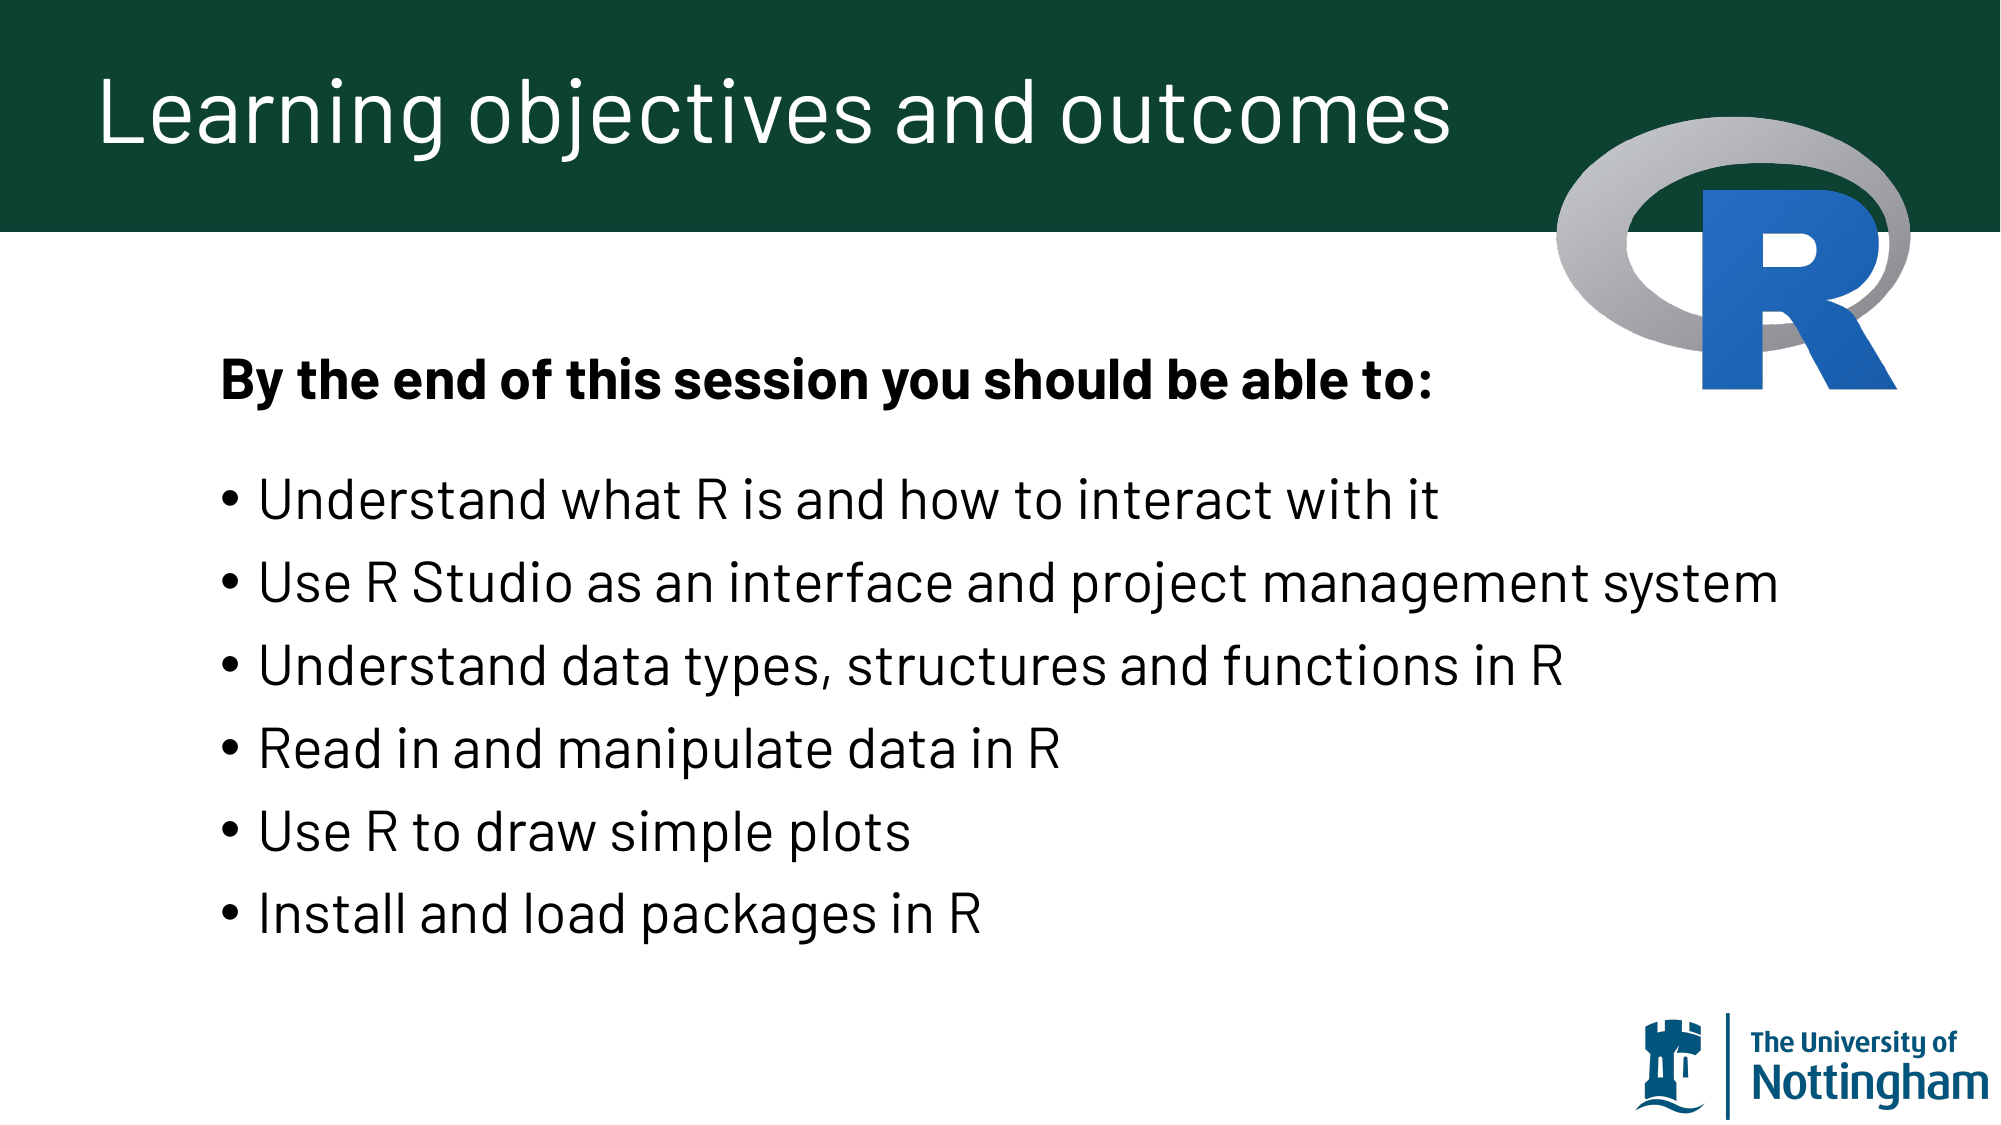

# Learning objectives and outcomes
By the end of this session you should be able to:
Understand what R is and how to interact with it
Use R Studio as an interface and project management system
Understand data types, structures and functions in R
Read in and manipulate data in R
Use R to draw simple plots
Install and load packages in R